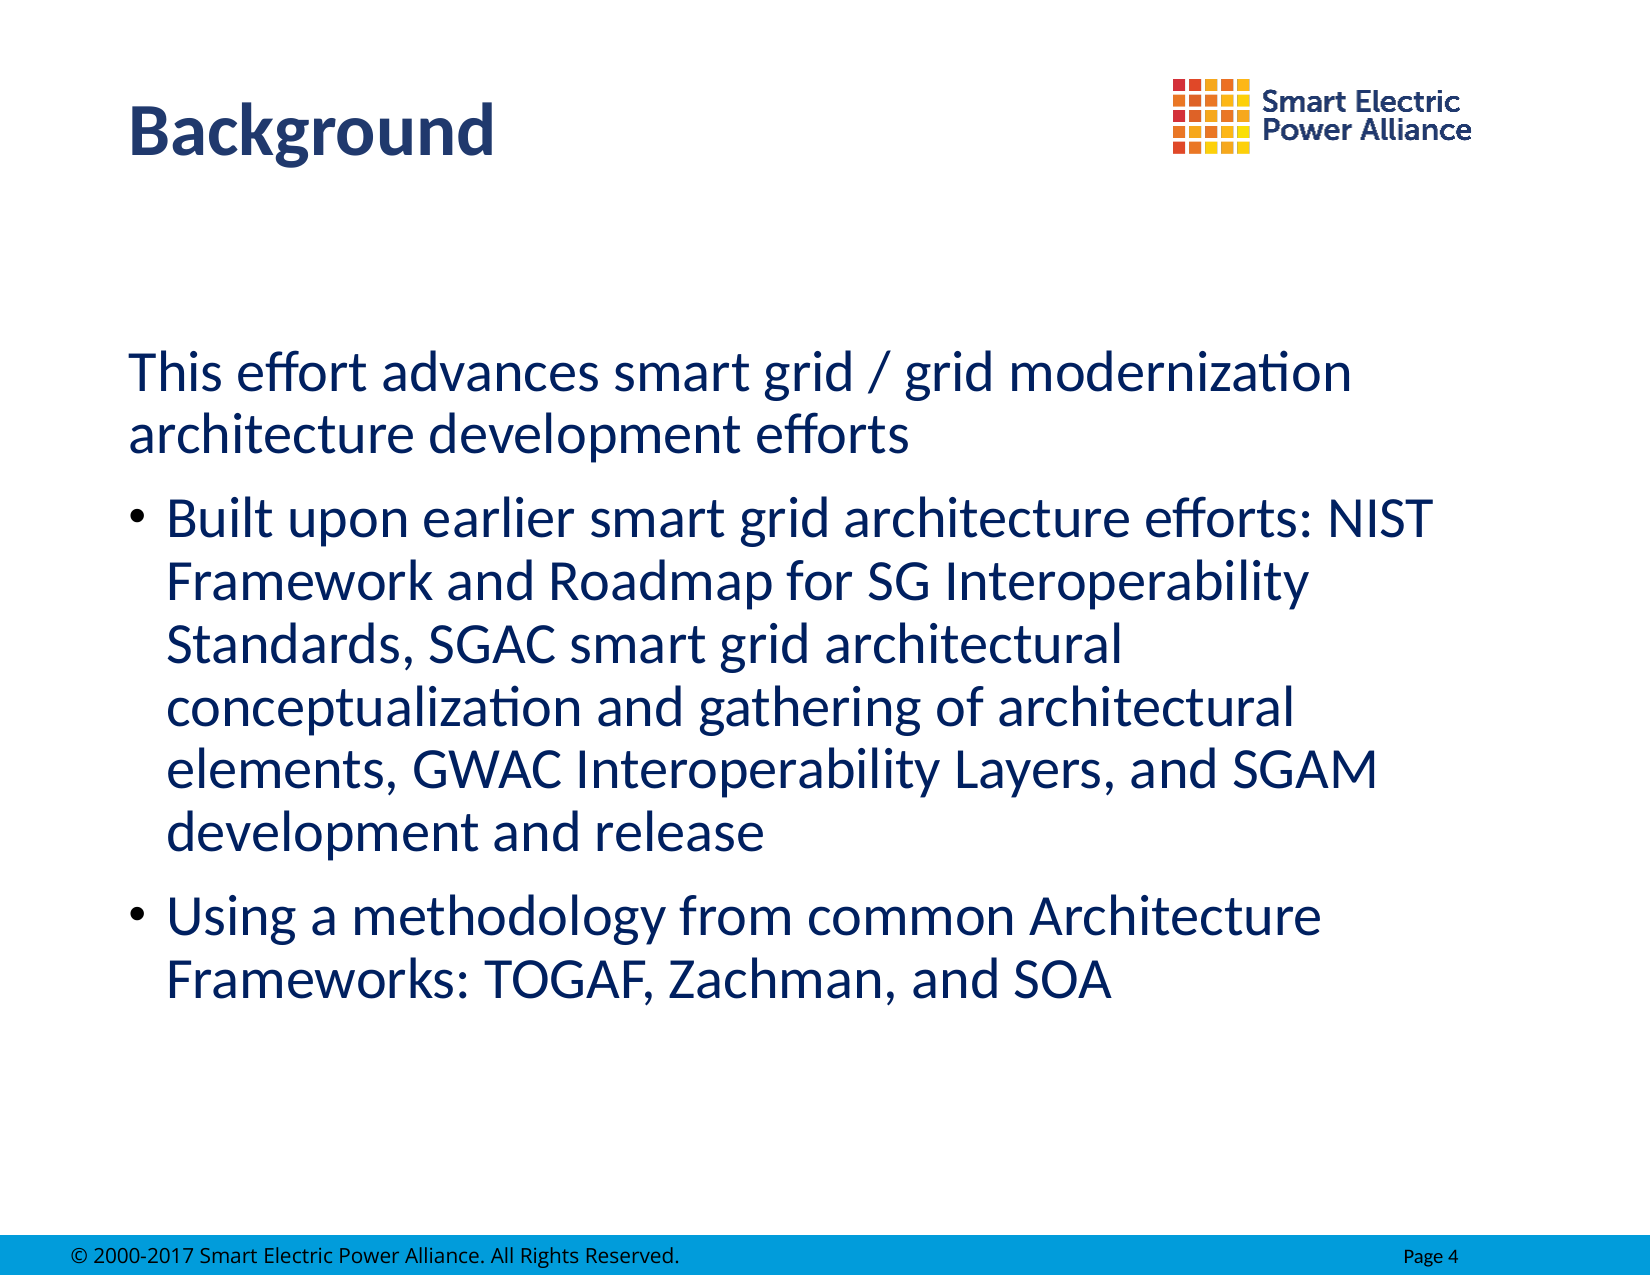

# Background
This effort advances smart grid / grid modernization architecture development efforts
Built upon earlier smart grid architecture efforts: NIST Framework and Roadmap for SG Interoperability Standards, SGAC smart grid architectural conceptualization and gathering of architectural elements, GWAC Interoperability Layers, and SGAM development and release
Using a methodology from common Architecture Frameworks: TOGAF, Zachman, and SOA

Copyright ©2017.  SGIP, Inc.		Page 4
© 2000-2017 Smart Electric Power Alliance. All Rights Reserved.		Page 4